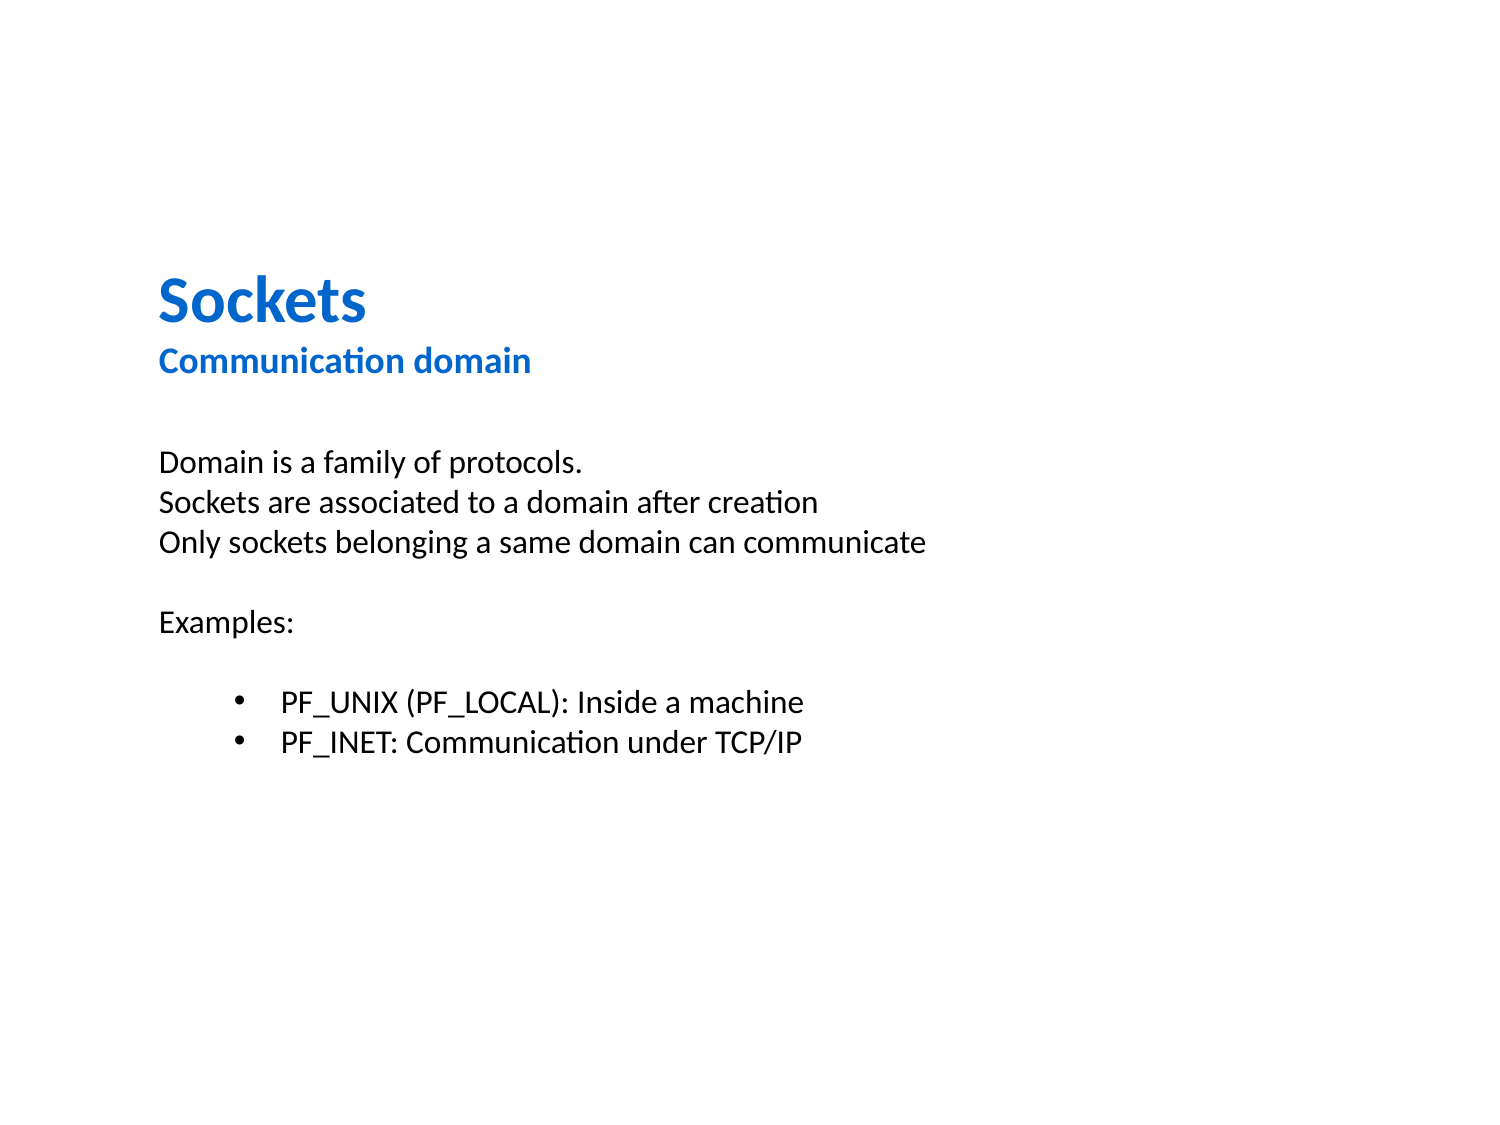

Sockets
Communication domain

Domain is a family of protocols.
Sockets are associated to a domain after creation
Only sockets belonging a same domain can communicate

Examples:

PF_UNIX (PF_LOCAL): Inside a machine
PF_INET: Communication under TCP/IP